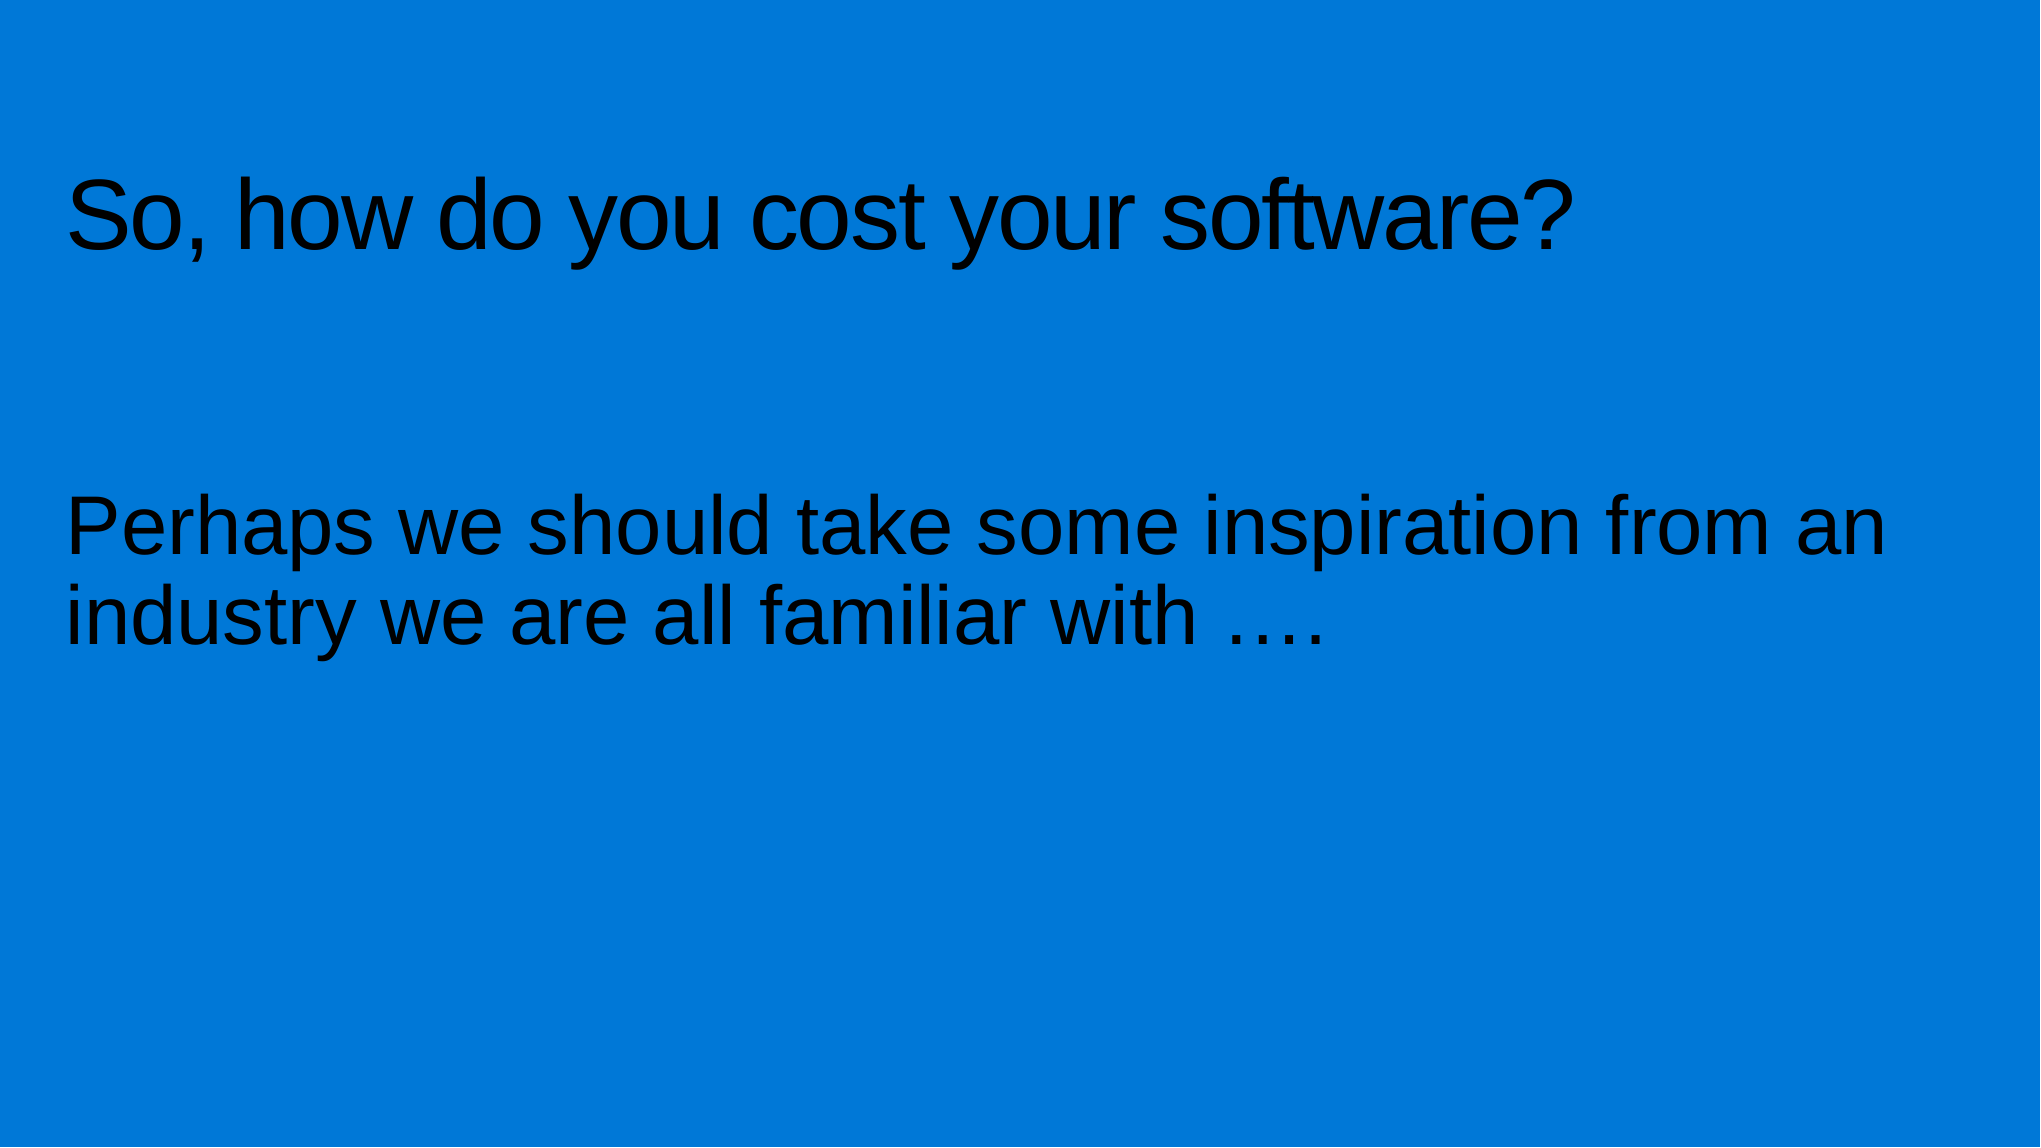

# So, how do you cost your software?
Perhaps we should take some inspiration from an industry we are all familiar with ….